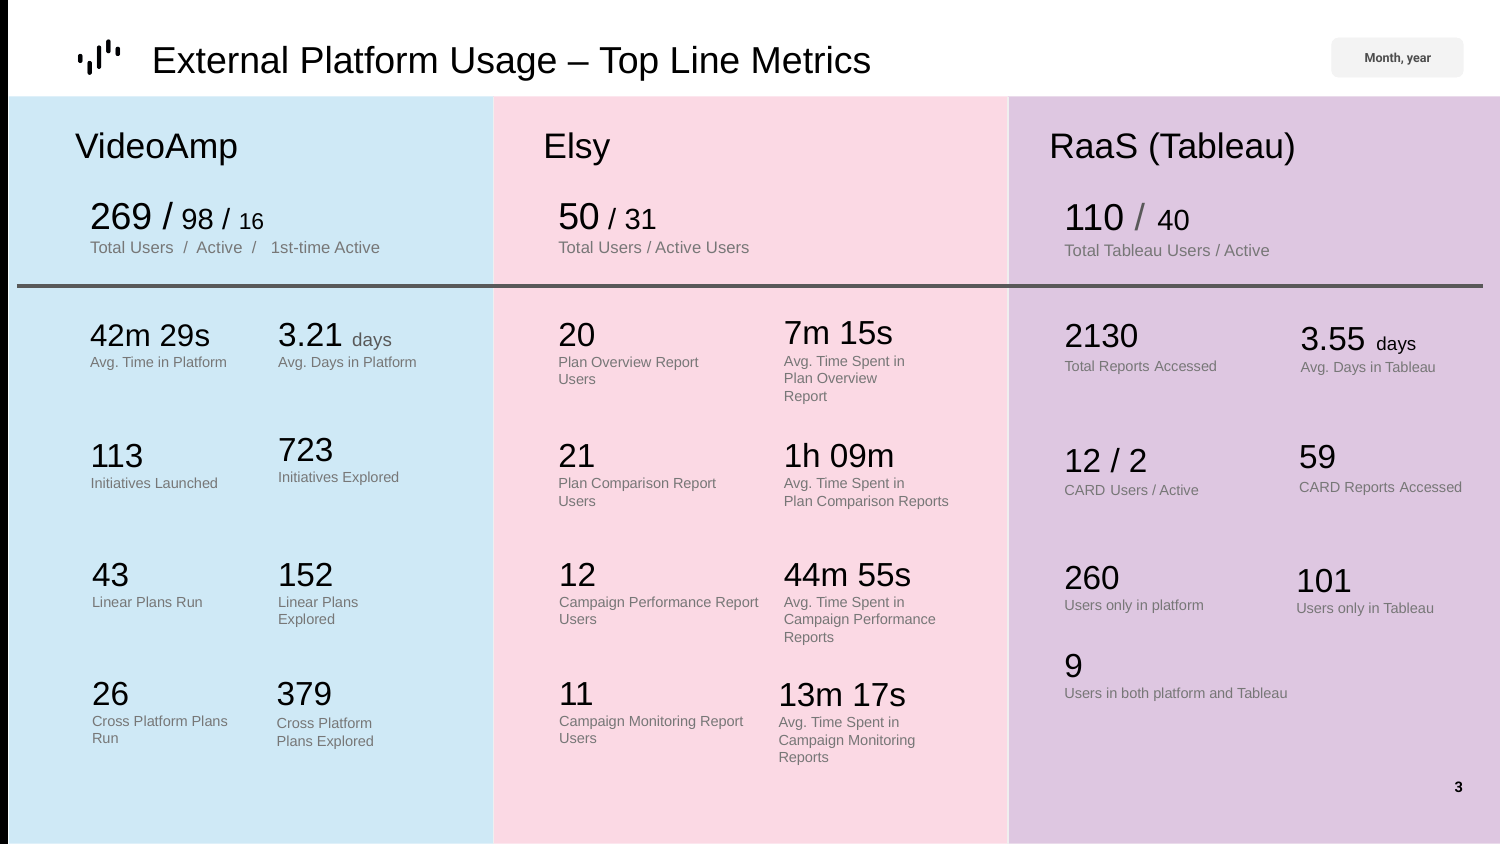

External Platform Usage – Top Line Metrics
March 2023
July 2023
Month, year

Elsy
VideoAmp
RaaS (Tableau)
110 / 40
Total Tableau Users / Active

269 / 98 / 16
Total Users  /  Active  /   1st-time Active

50 / 31
Total Users / Active Users

3.55 days
Avg. Days in Tableau

7m 15s
Avg. Time Spent in
Plan Overview Report

20
Plan Overview Report Users

3.21 days
Avg. Days in Platform

2130
Total Reports Accessed
42m 29s
Avg. Time in Platform

723
Initiatives Explored
1h 09m
Avg. Time Spent in
Plan Comparison Reports

113
Initiatives Launched

21
Plan Comparison Report Users

59
CARD Reports Accessed

12 / 2
CARD Users / Active

43
Linear Plans Run

152
Linear Plans Explored

12
Campaign Performance Report Users

44m 55s
Avg. Time Spent in
Campaign Performance Reports

260
Users only in platform

101
Users only in Tableau

9
Users in both platform and Tableau

379
Cross Platform  Plans Explored

26
Cross Platform Plans Run

11
Campaign Monitoring Report Users

13m 17s
Avg. Time Spent in
Campaign Monitoring Reports

3